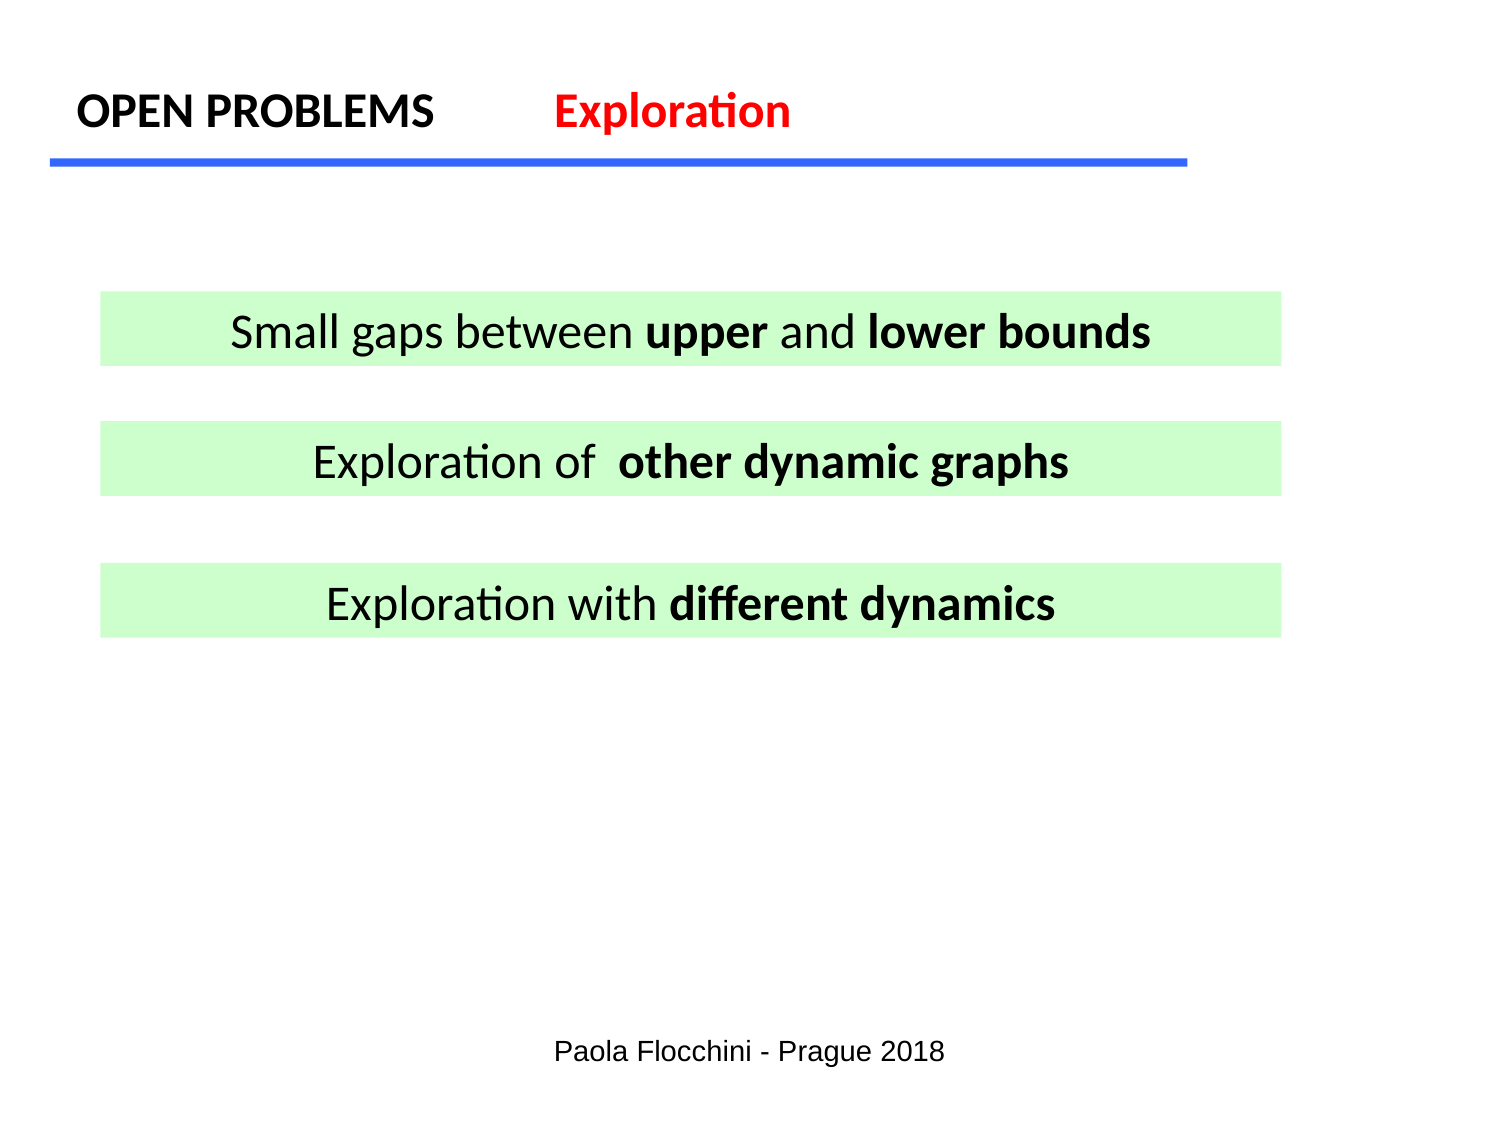

OPEN PROBLEMS
Exploration

Small gaps between upper and lower bounds
Exploration of  other dynamic graphs
Exploration with different dynamics

Paola Flocchini - Prague 2018